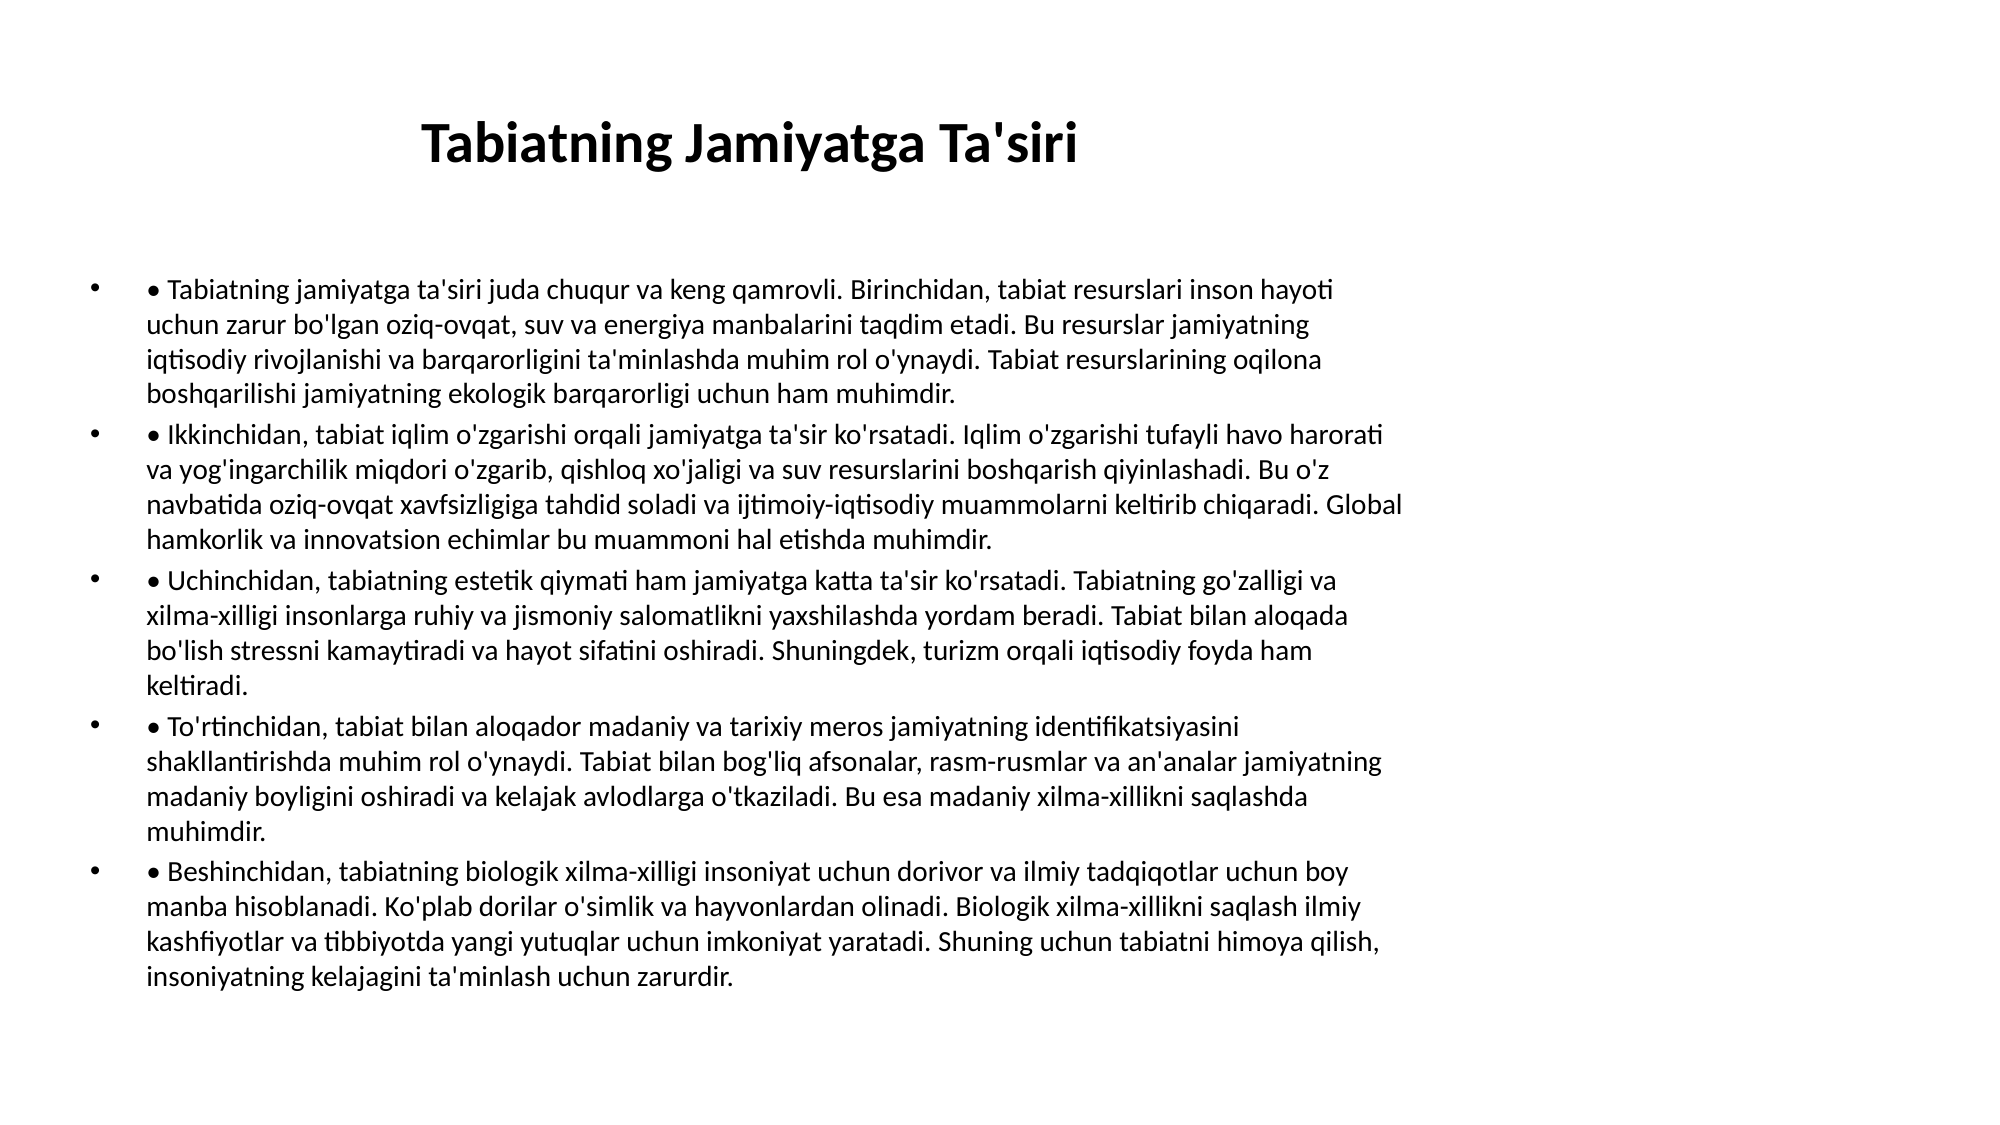

# Tabiatning Jamiyatga Ta'siri
• Tabiatning jamiyatga ta'siri juda chuqur va keng qamrovli. Birinchidan, tabiat resurslari inson hayoti uchun zarur bo'lgan oziq-ovqat, suv va energiya manbalarini taqdim etadi. Bu resurslar jamiyatning iqtisodiy rivojlanishi va barqarorligini ta'minlashda muhim rol o'ynaydi. Tabiat resurslarining oqilona boshqarilishi jamiyatning ekologik barqarorligi uchun ham muhimdir.
• Ikkinchidan, tabiat iqlim o'zgarishi orqali jamiyatga ta'sir ko'rsatadi. Iqlim o'zgarishi tufayli havo harorati va yog'ingarchilik miqdori o'zgarib, qishloq xo'jaligi va suv resurslarini boshqarish qiyinlashadi. Bu o'z navbatida oziq-ovqat xavfsizligiga tahdid soladi va ijtimoiy-iqtisodiy muammolarni keltirib chiqaradi. Global hamkorlik va innovatsion echimlar bu muammoni hal etishda muhimdir.
• Uchinchidan, tabiatning estetik qiymati ham jamiyatga katta ta'sir ko'rsatadi. Tabiatning go'zalligi va xilma-xilligi insonlarga ruhiy va jismoniy salomatlikni yaxshilashda yordam beradi. Tabiat bilan aloqada bo'lish stressni kamaytiradi va hayot sifatini oshiradi. Shuningdek, turizm orqali iqtisodiy foyda ham keltiradi.
• To'rtinchidan, tabiat bilan aloqador madaniy va tarixiy meros jamiyatning identifikatsiyasini shakllantirishda muhim rol o'ynaydi. Tabiat bilan bog'liq afsonalar, rasm-rusmlar va an'analar jamiyatning madaniy boyligini oshiradi va kelajak avlodlarga o'tkaziladi. Bu esa madaniy xilma-xillikni saqlashda muhimdir.
• Beshinchidan, tabiatning biologik xilma-xilligi insoniyat uchun dorivor va ilmiy tadqiqotlar uchun boy manba hisoblanadi. Ko'plab dorilar o'simlik va hayvonlardan olinadi. Biologik xilma-xillikni saqlash ilmiy kashfiyotlar va tibbiyotda yangi yutuqlar uchun imkoniyat yaratadi. Shuning uchun tabiatni himoya qilish, insoniyatning kelajagini ta'minlash uchun zarurdir.